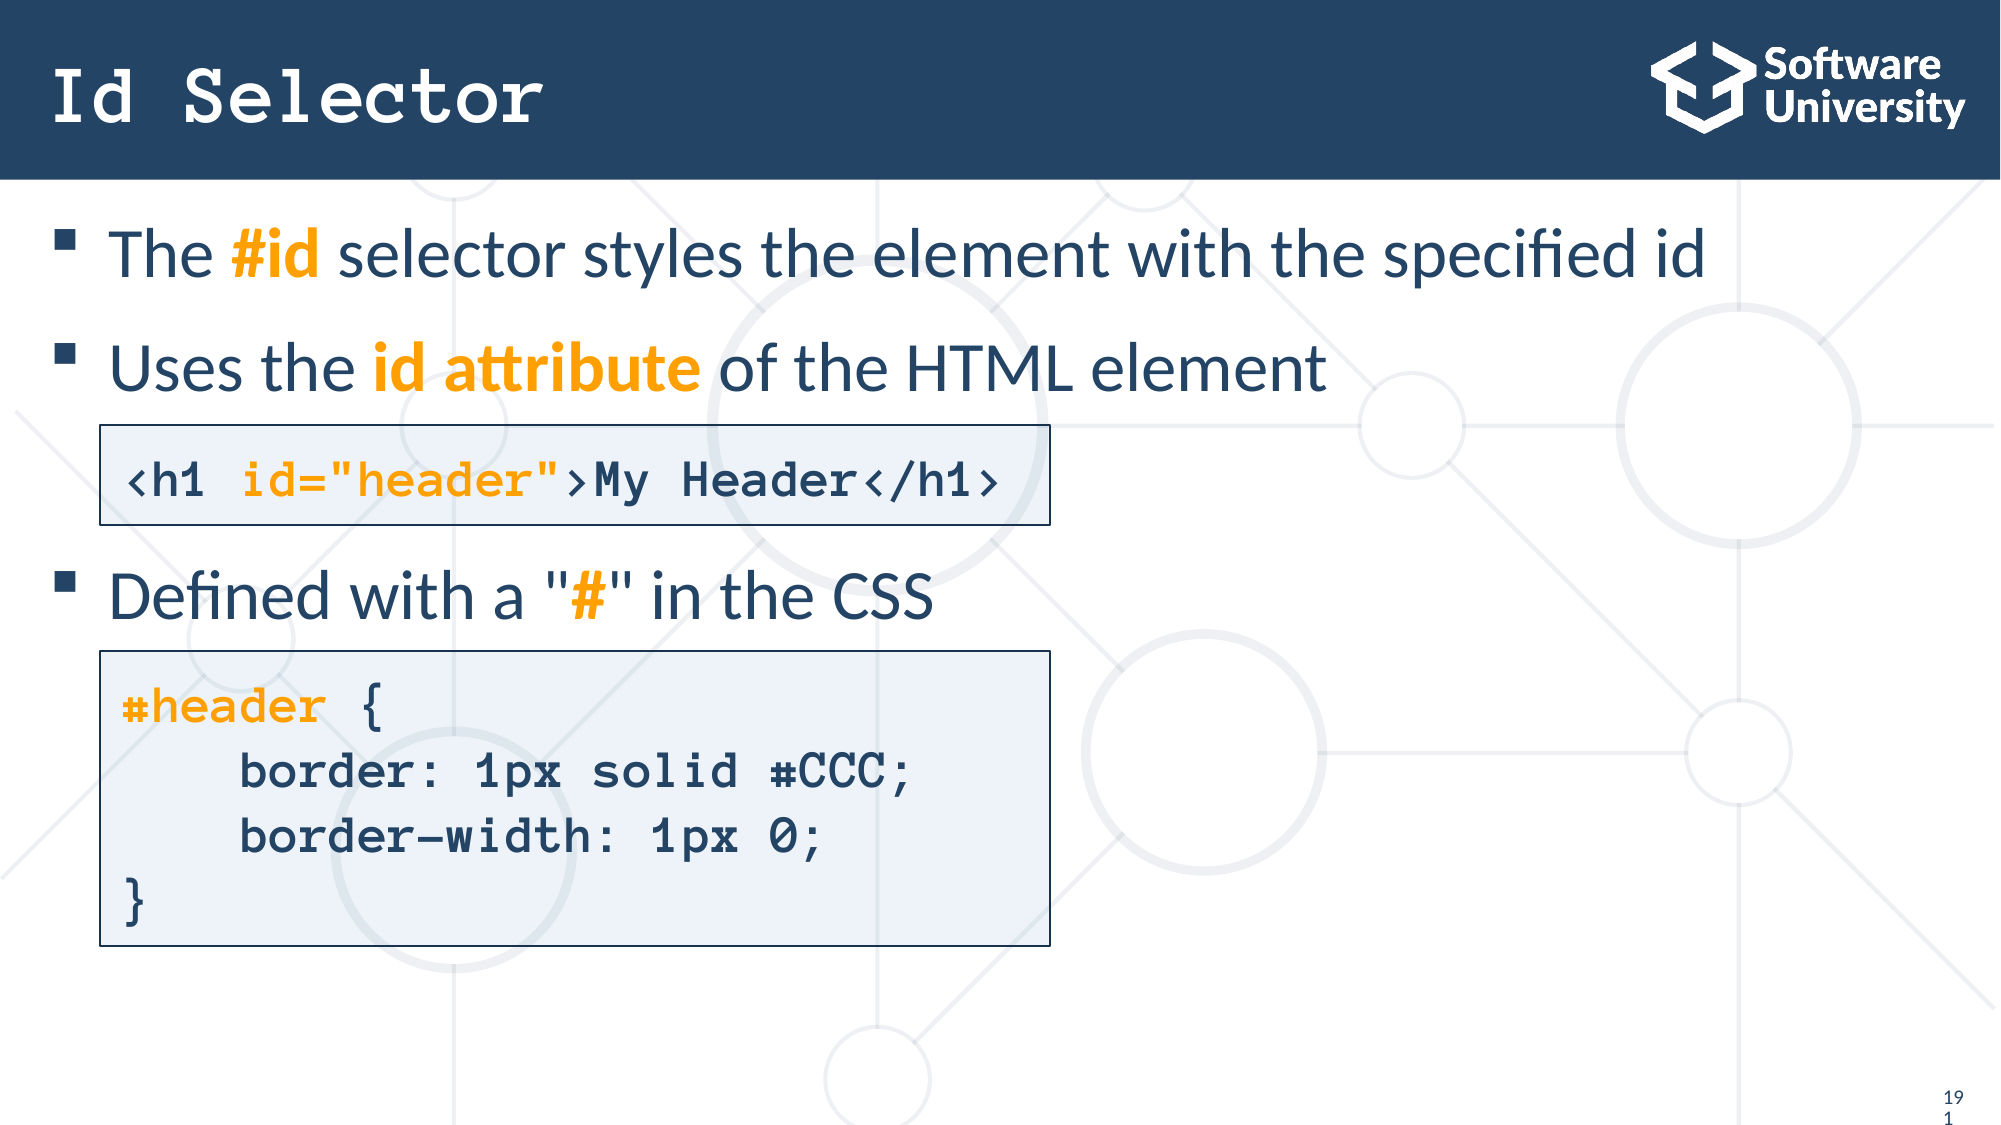

# Id Selector
The #id selector styles the element with the specified id
Uses the id attribute of the HTML element

Defined with a "#" in the CSS
<h1 id="header">My Header</h1>
#header {
    border: 1px solid #CCC;
    border-width: 1px 0;
}
191